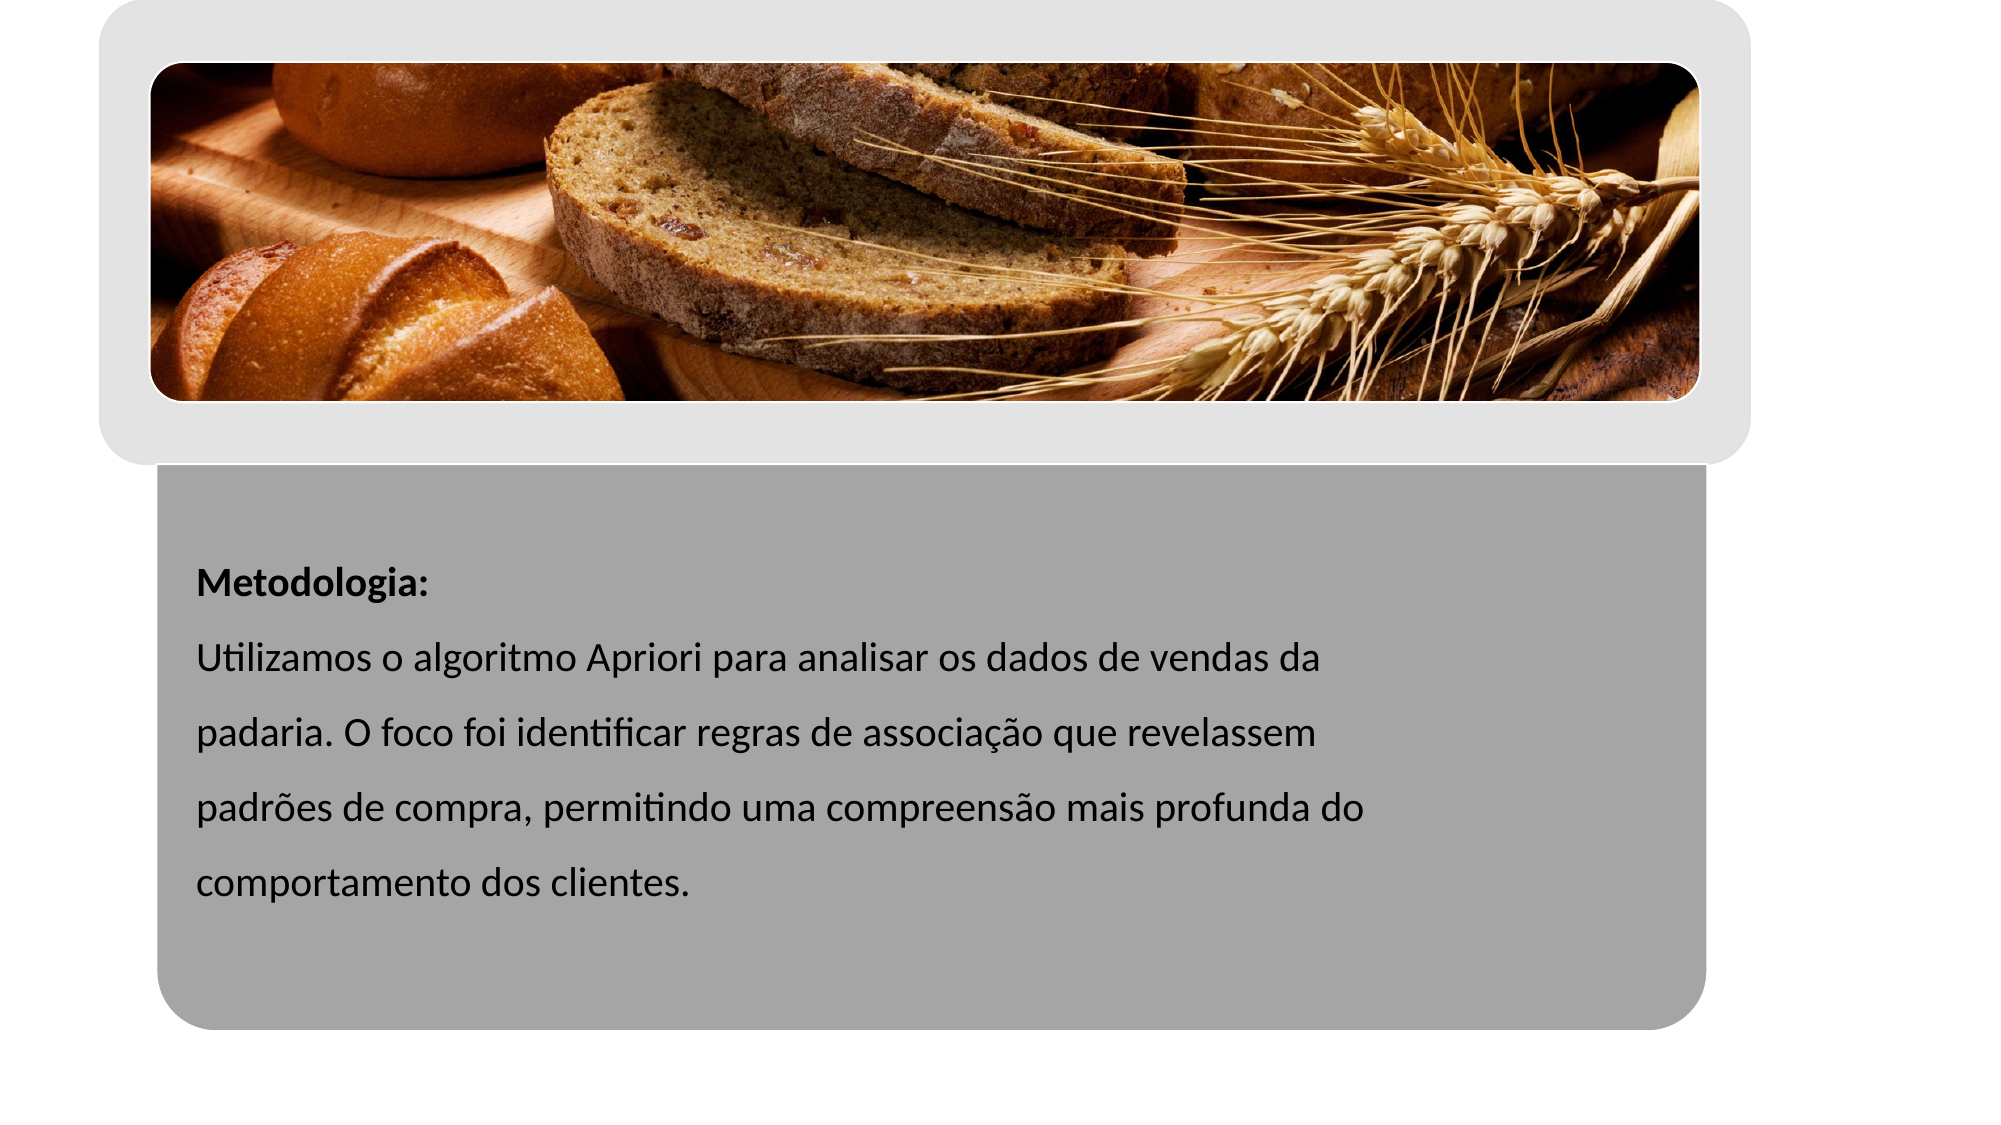

Metodologia:
Utilizamos o algoritmo Apriori para analisar os dados de vendas da padaria. O foco foi identificar regras de associação que revelassem padrões de compra, permitindo uma compreensão mais profunda do comportamento dos clientes.